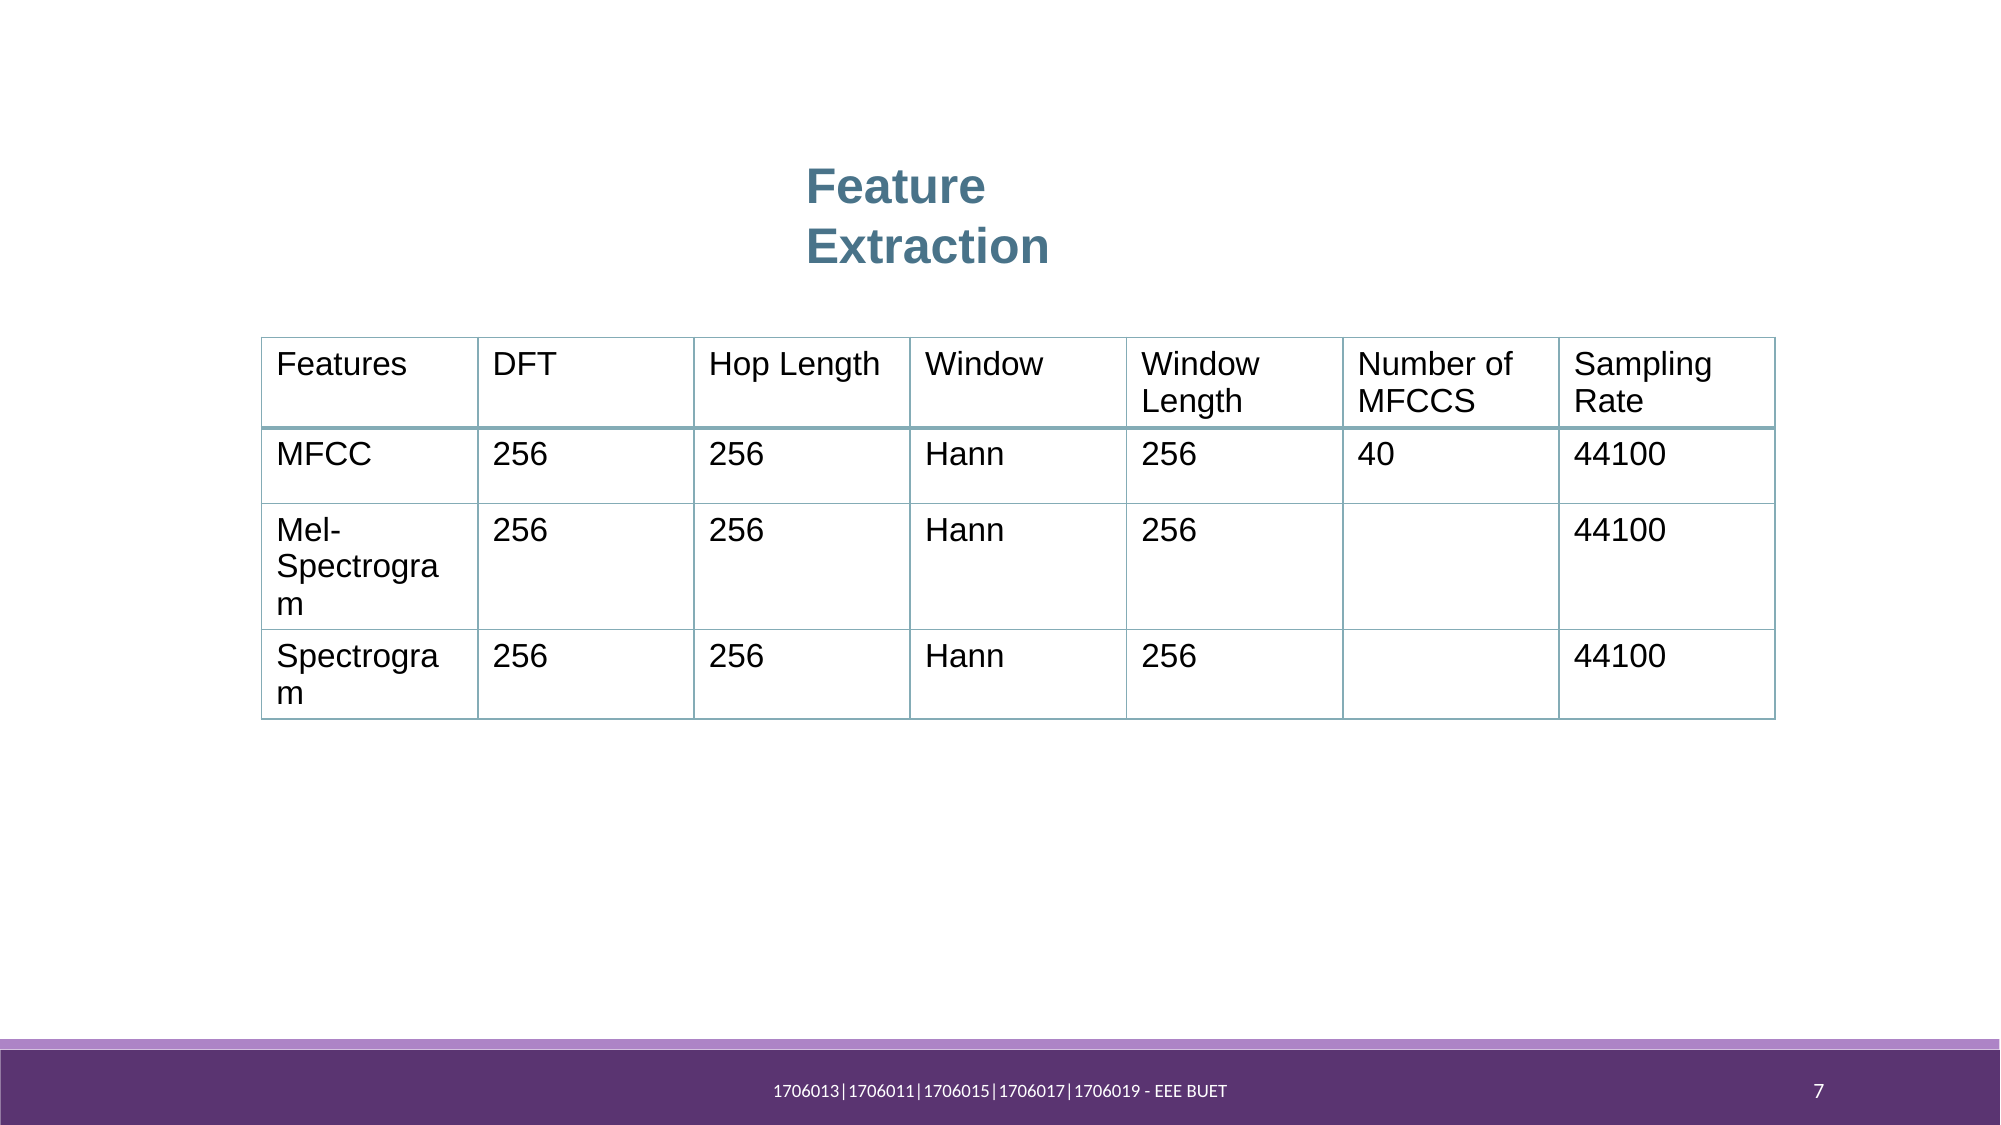

Feature Extraction
| Features | DFT | Hop Length | Window | Window Length | Number of MFCCS | Sampling Rate |
| --- | --- | --- | --- | --- | --- | --- |
| MFCC | 256 | 256 | Hann | 256 | 40 | 44100 |
| Mel-Spectrogram | 256 | 256 | Hann | 256 |  | 44100 |
| Spectrogram | 256 | 256 | Hann | 256 |  | 44100 |
1706013|1706011|1706015|1706017|1706019 - EEE BUET
7